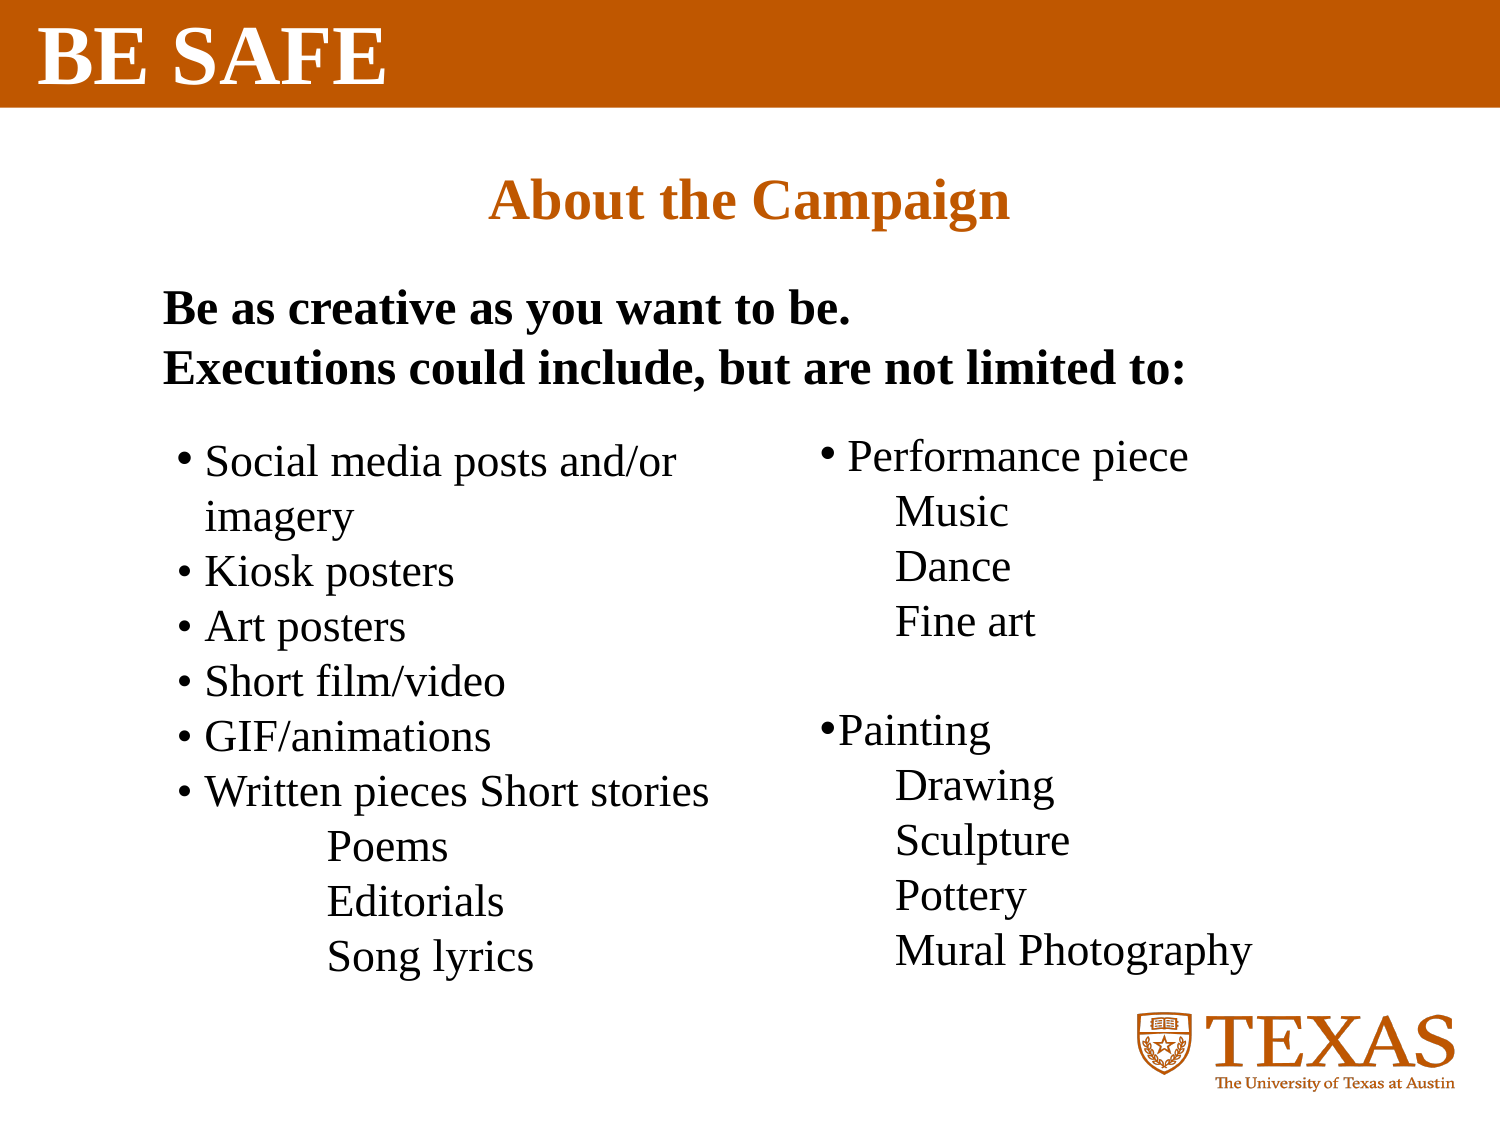

About the Campaign
Be as creative as you want to be.
Executions could include, but are not limited to:
Performance piece
Music
Dance
Fine art

Painting
Drawing
Sculpture
Pottery
Mural Photography
Social media posts and/or imagery
• Kiosk posters
• Art posters
• Short film/video
• GIF/animations
• Written pieces Short stories
	Poems
	Editorials
	Song lyrics